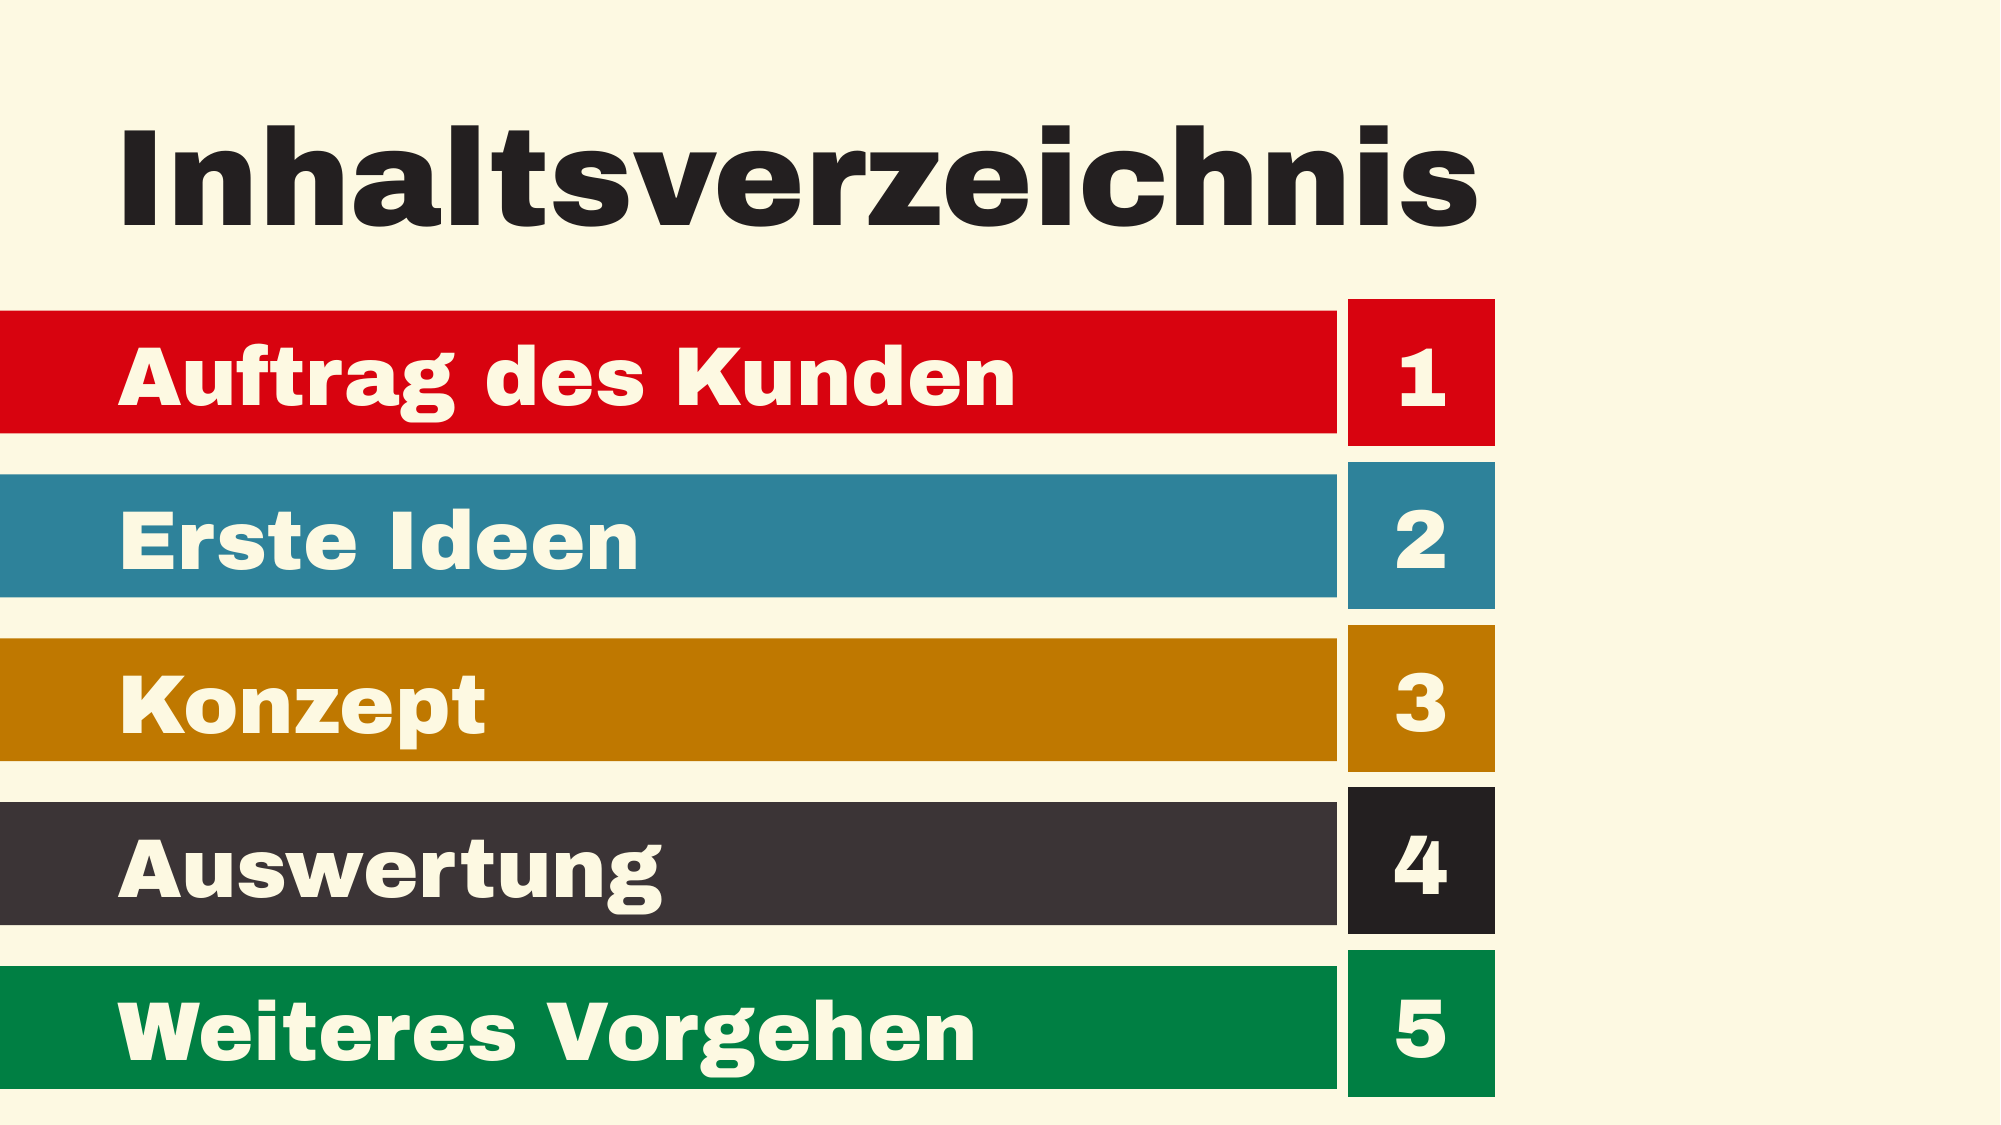

# Inhaltsverzeichnis
1
Auftrag des Kunden
2
Erste Ideen
3
Konzept
4
Auswertung
5
Weiteres Vorgehen